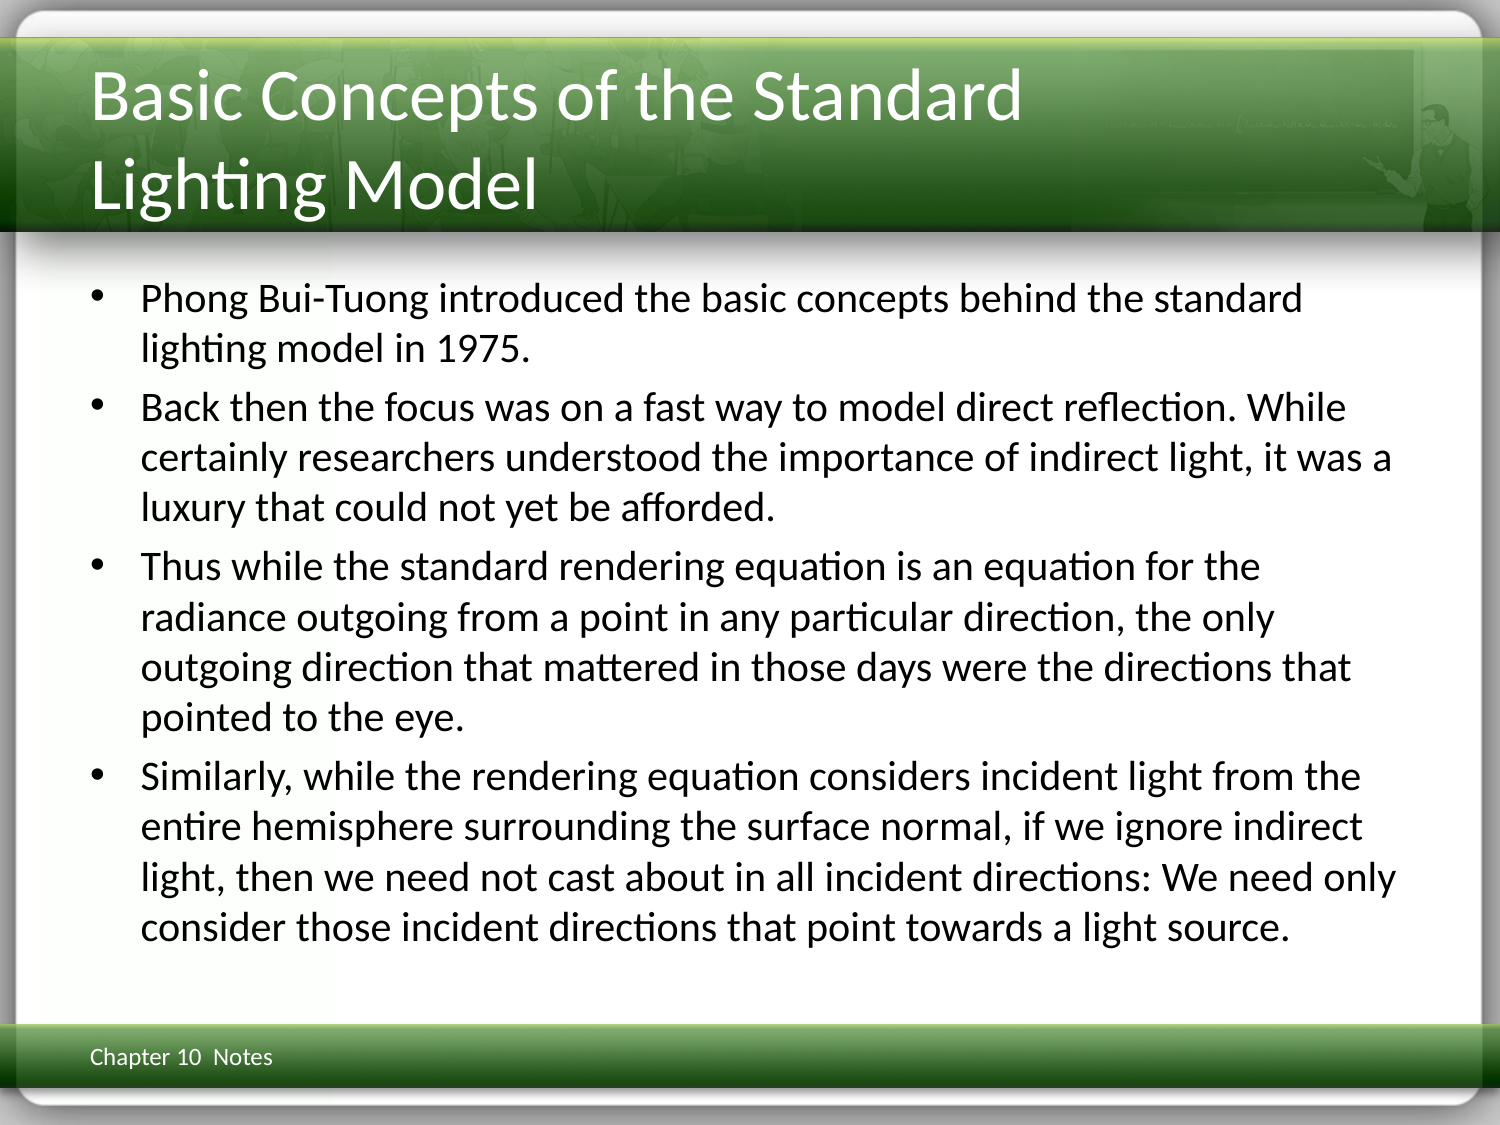

# Basic Concepts of the Standard Lighting Model
Phong Bui-Tuong introduced the basic concepts behind the standard lighting model in 1975.
Back then the focus was on a fast way to model direct reflection. While certainly researchers understood the importance of indirect light, it was a luxury that could not yet be afforded.
Thus while the standard rendering equation is an equation for the radiance outgoing from a point in any particular direction, the only outgoing direction that mattered in those days were the directions that pointed to the eye.
Similarly, while the rendering equation considers incident light from the entire hemisphere surrounding the surface normal, if we ignore indirect light, then we need not cast about in all incident directions: We need only consider those incident directions that point towards a light source.
Chapter 10  Notes
3D Math Primer for Graphics & Game Dev
124